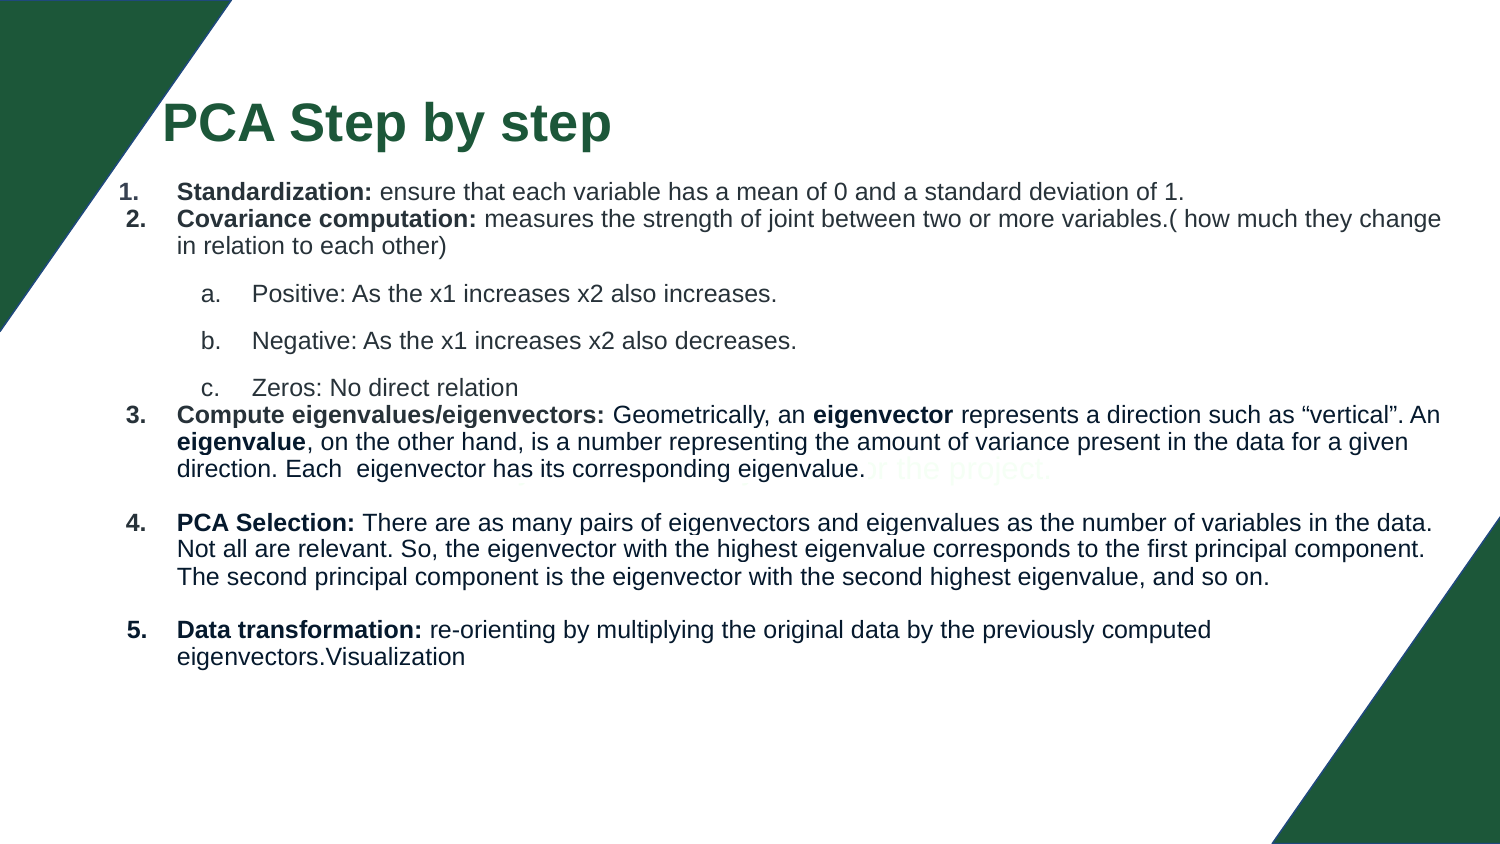

PCA Step by step
Standardization: ensure that each variable has a mean of 0 and a standard deviation of 1.
Covariance computation: measures the strength of joint between two or more variables.( how much they change in relation to each other)
Positive: As the x1 increases x2 also increases.
Negative: As the x1 increases x2 also decreases.
Zeros: No direct relation
Compute eigenvalues/eigenvectors: Geometrically, an eigenvector represents a direction such as “vertical”. An eigenvalue, on the other hand, is a number representing the amount of variance present in the data for a given direction. Each  eigenvector has its corresponding eigenvalue.

PCA Selection: There are as many pairs of eigenvectors and eigenvalues as the number of variables in the data. Not all are relevant. So, the eigenvector with the highest eigenvalue corresponds to the first principal component. The second principal component is the eigenvector with the second highest eigenvalue, and so on.

Data transformation: re-orienting by multiplying the original data by the previously computed eigenvectors.Visualization

TIMELINE
Briefly discuss the key dates for the project.